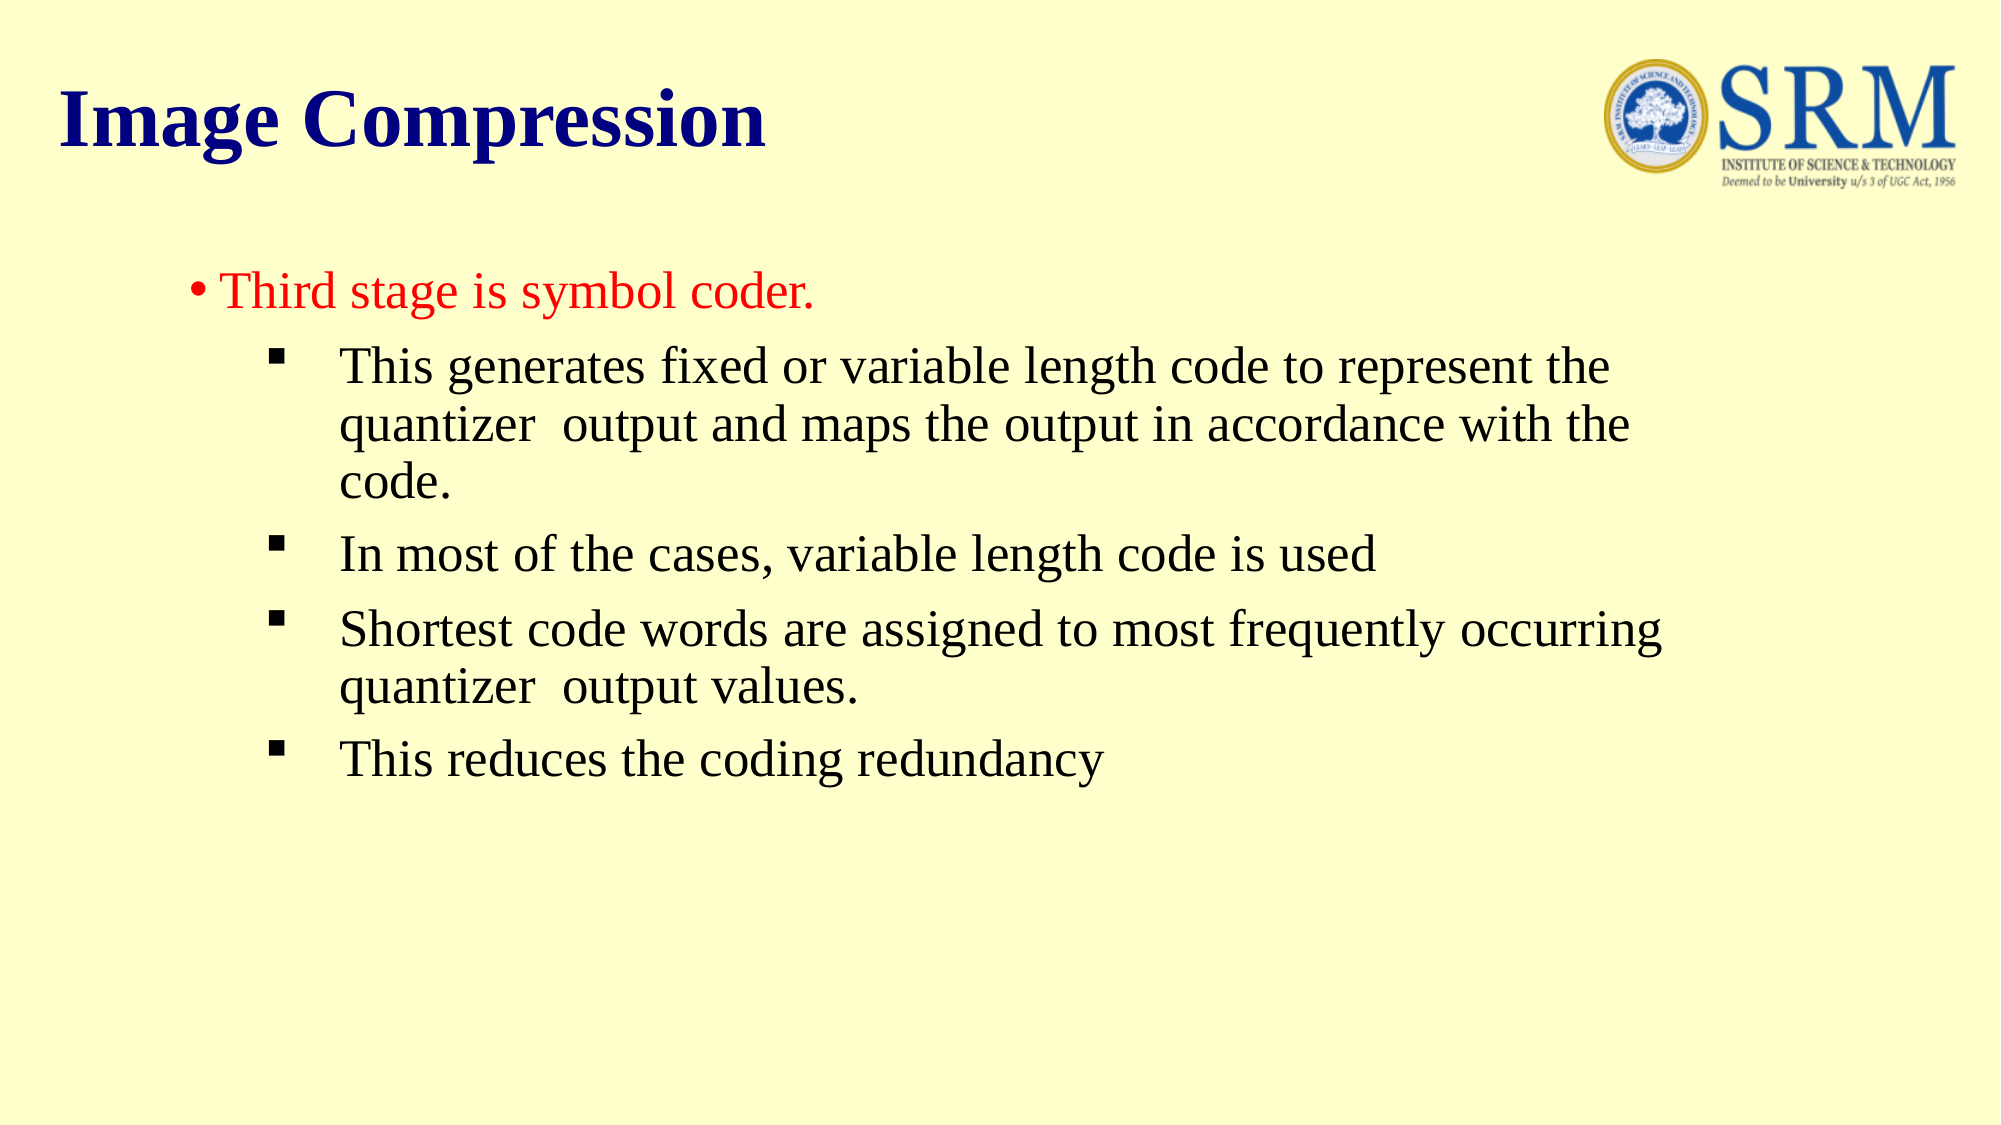

# Image Compression
Third stage is symbol coder.
This generates fixed or variable length code to represent the quantizer  output and maps the output in accordance with the code.
In most of the cases, variable length code is used
Shortest code words are assigned to most frequently occurring quantizer  output values.
This reduces the coding redundancy